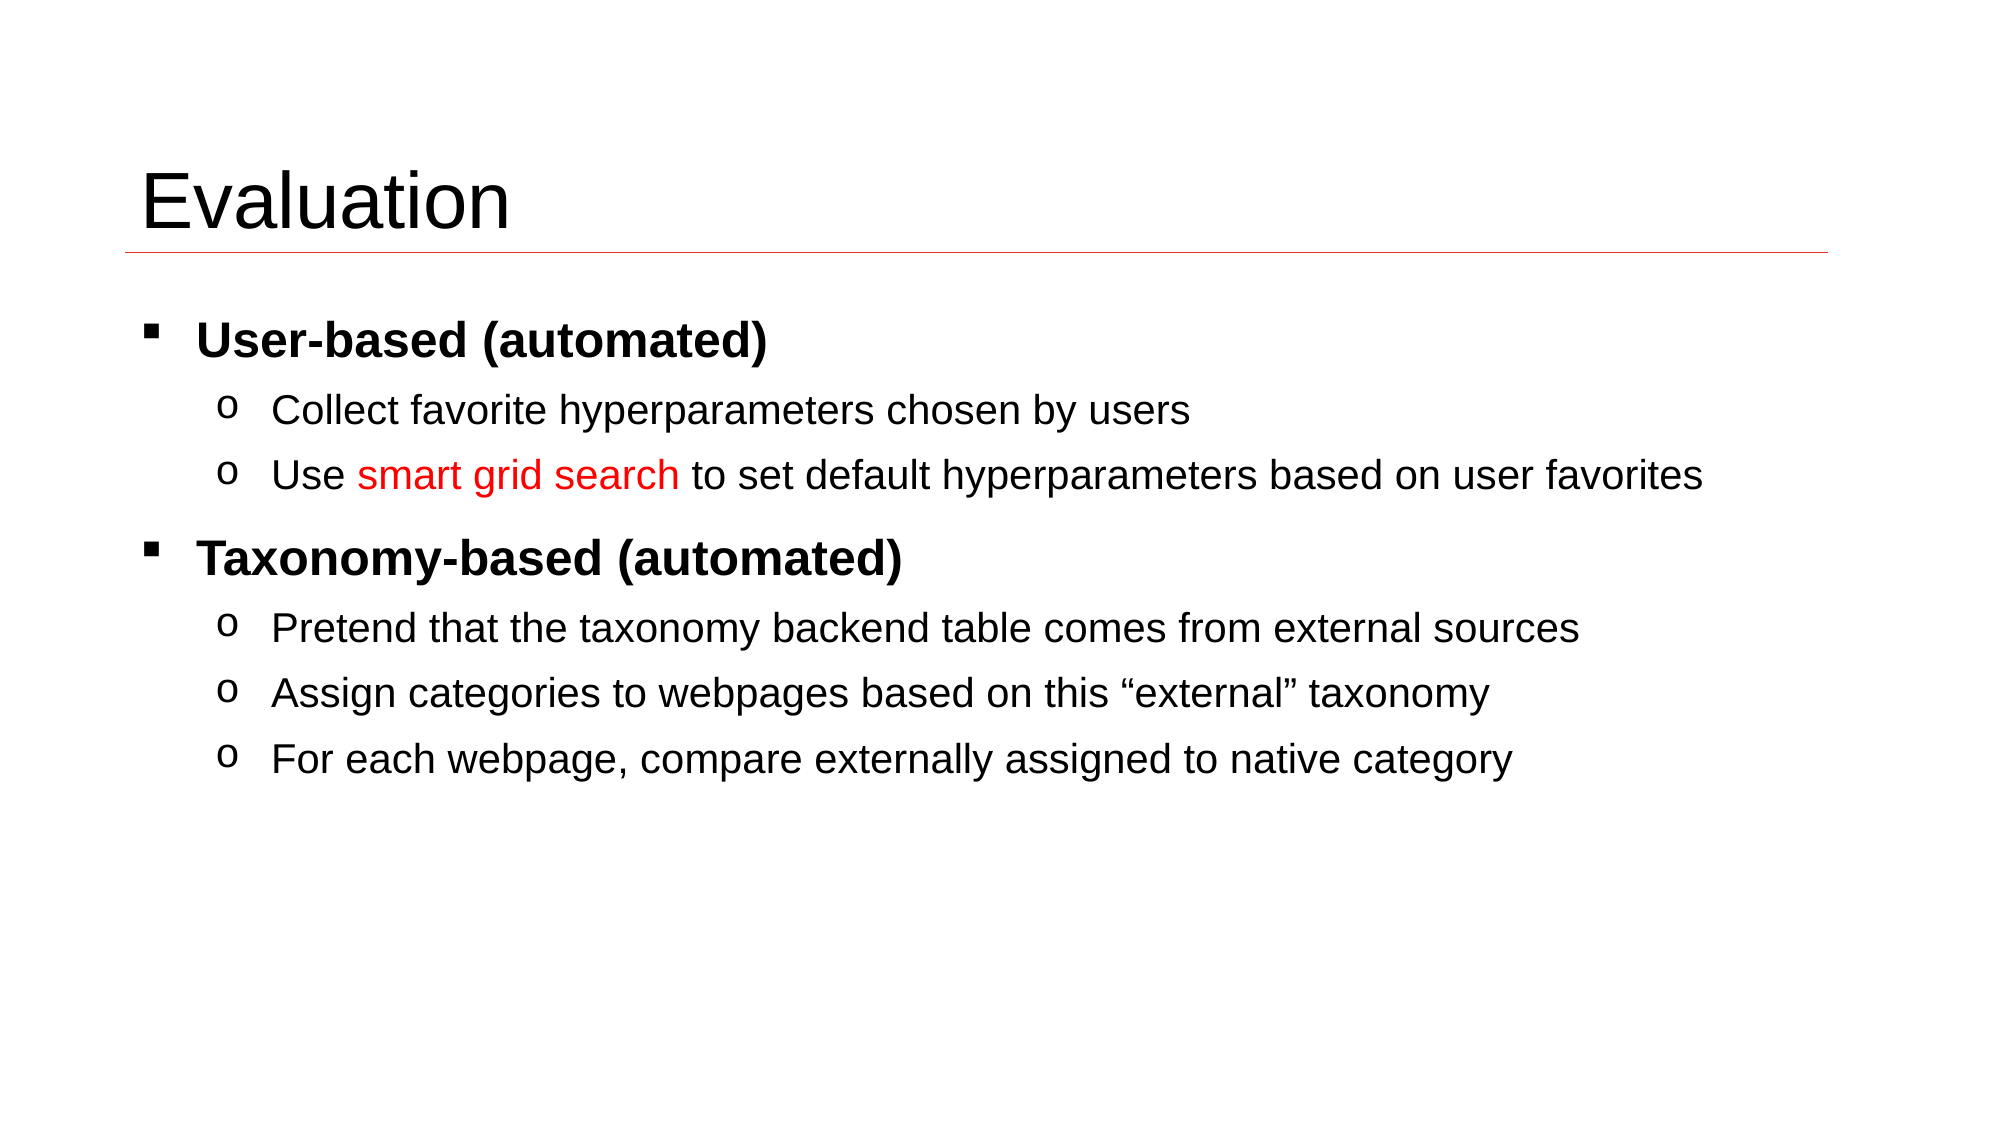

13
MLtechniques.com - xLLM, by Vincent Granville
# Evaluation
User-based (automated)
Collect favorite hyperparameters chosen by users
Use smart grid search to set default hyperparameters based on user favorites
Taxonomy-based (automated)
Pretend that the taxonomy backend table comes from external sources
Assign categories to webpages based on this “external” taxonomy
For each webpage, compare externally assigned to native category